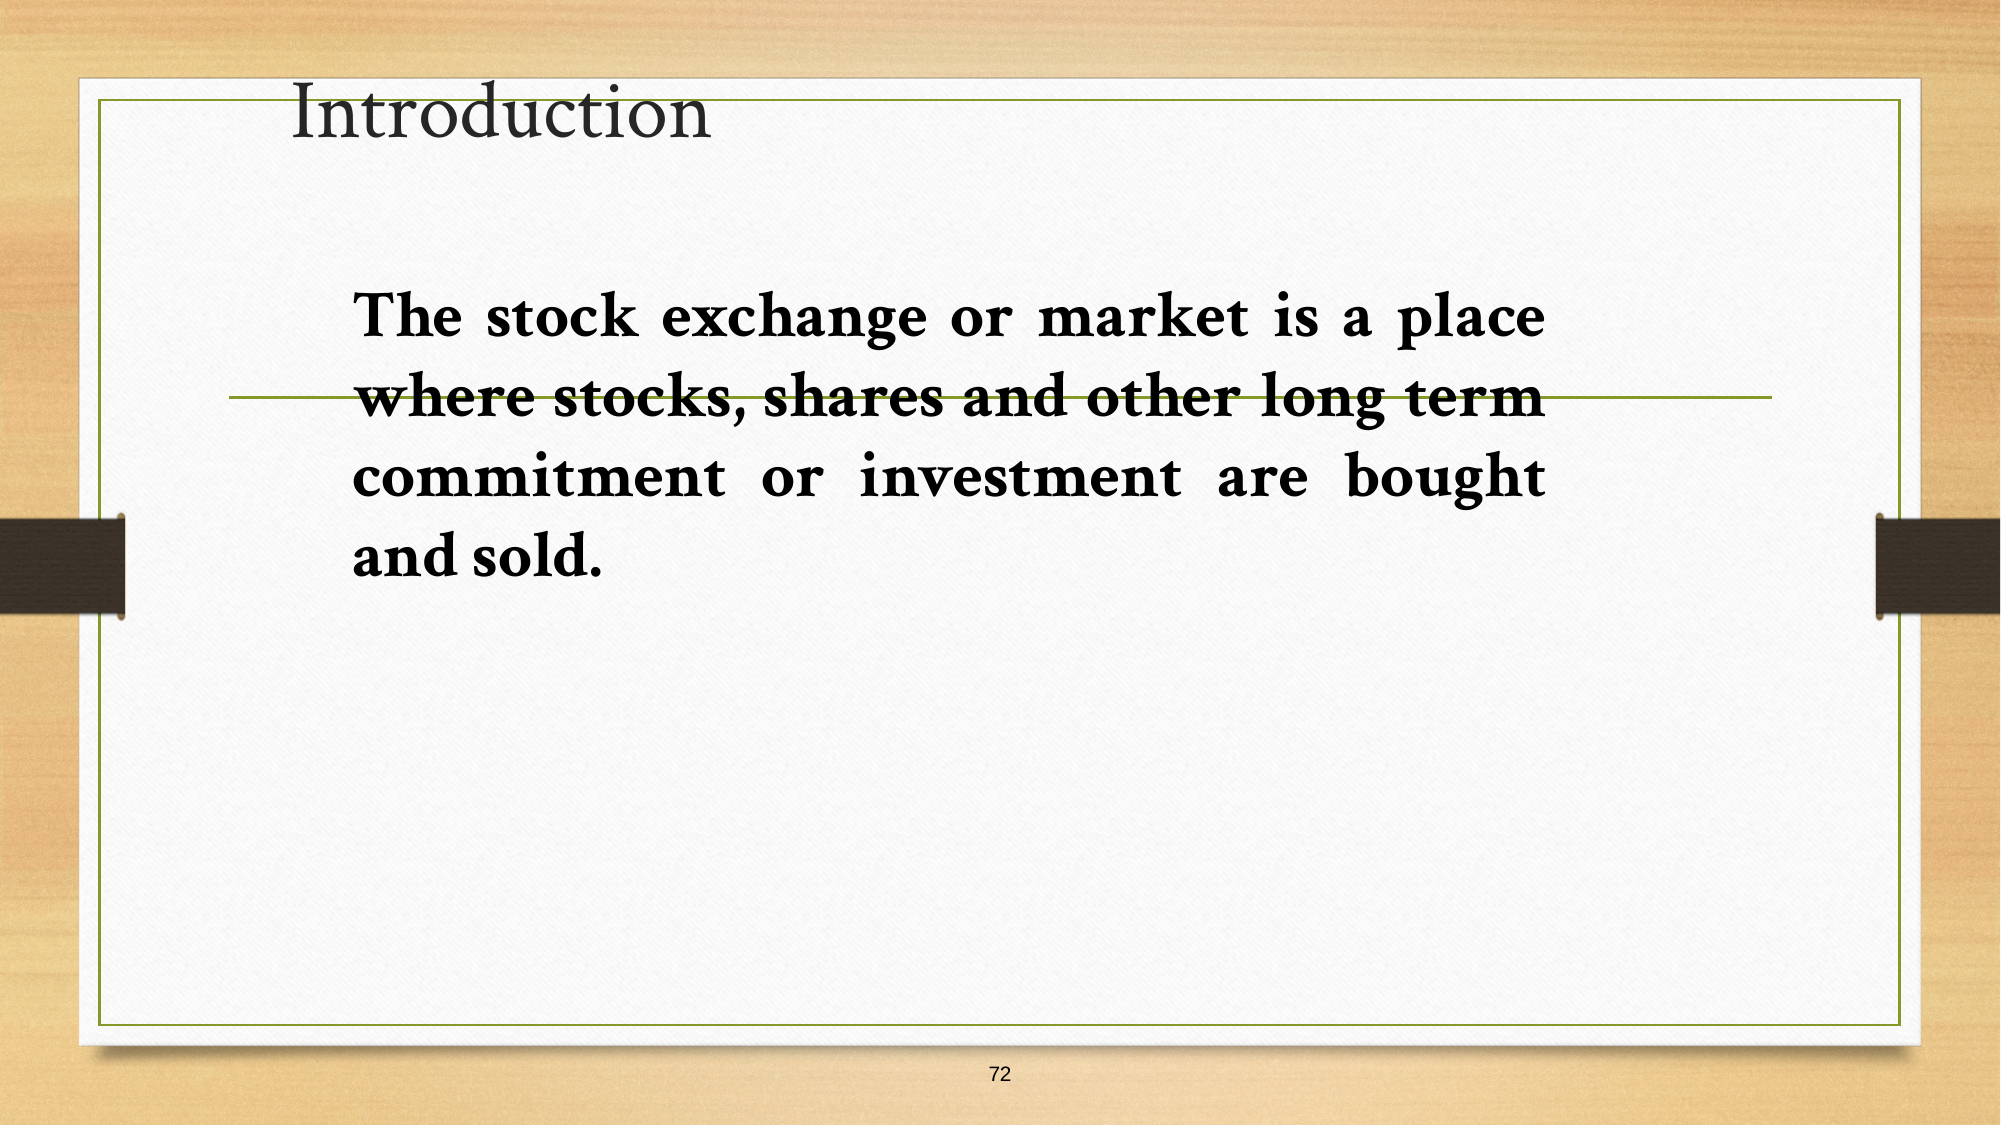

# Introduction
The stock exchange or market is a place where stocks, shares and other long term commitment or investment are bought and sold.
72